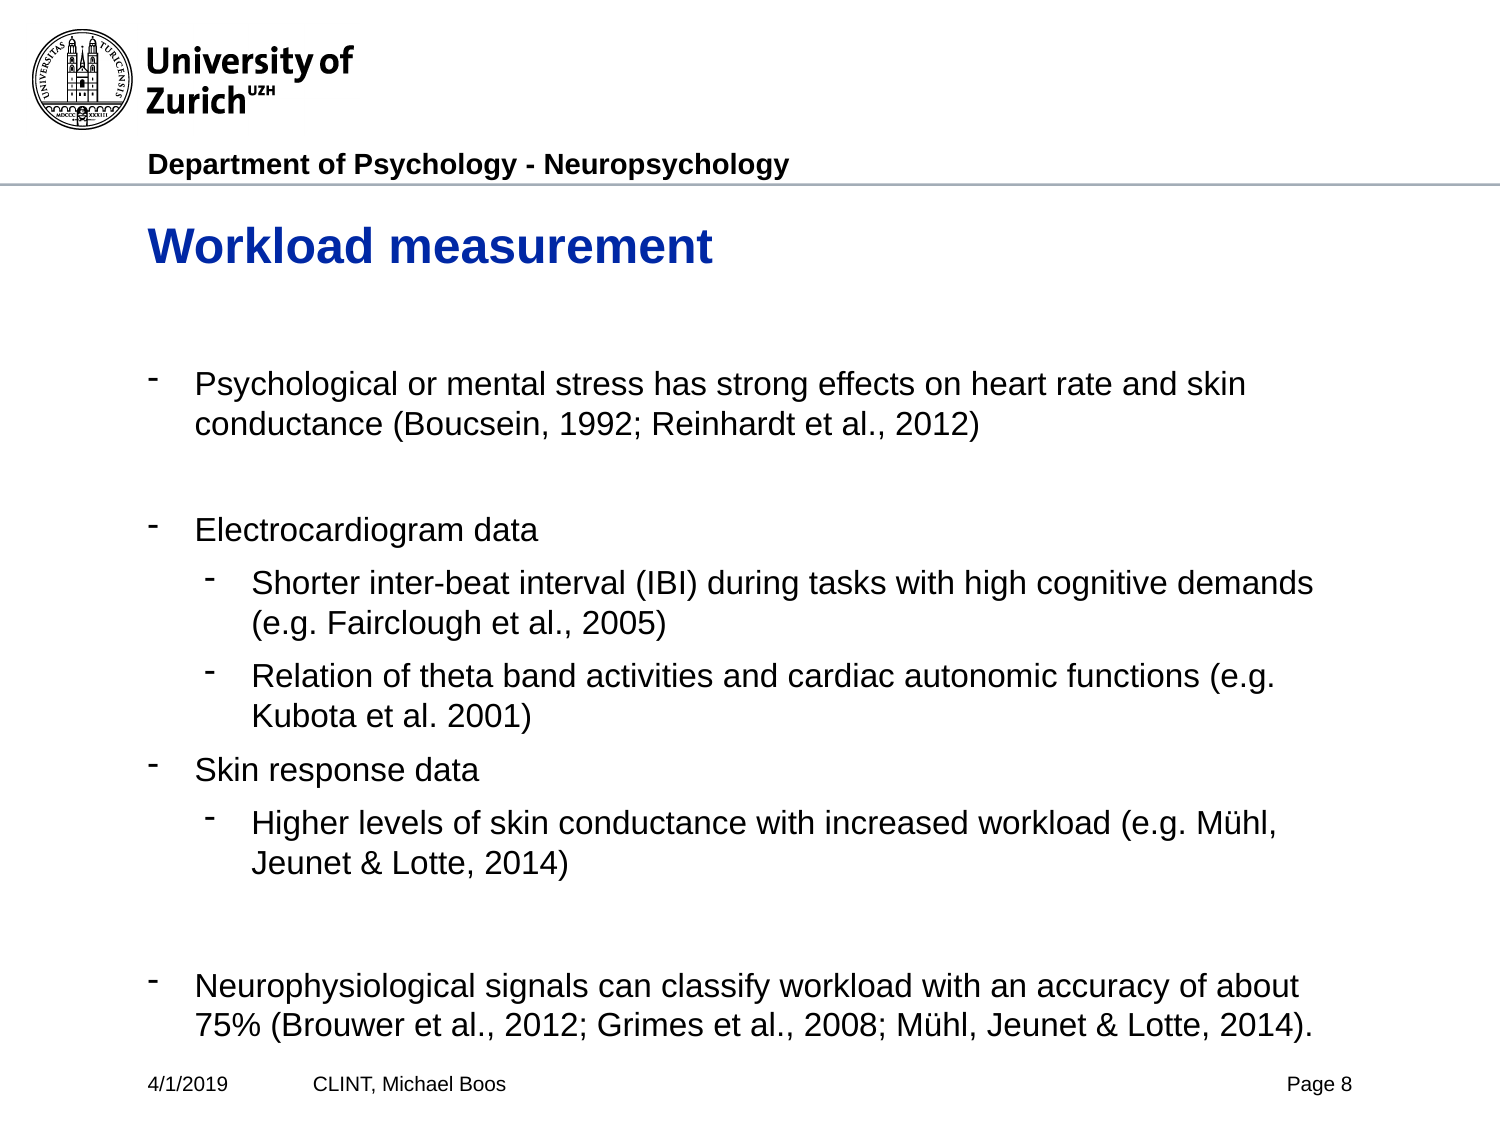

# Workload measurement
Psychological or mental stress has strong effects on heart rate and skin conductance (Boucsein, 1992; Reinhardt et al., 2012)

Electrocardiogram data
Shorter inter-beat interval (IBI) during tasks with high cognitive demands (e.g. Fairclough et al., 2005)
Relation of theta band activities and cardiac autonomic functions (e.g. Kubota et al. 2001)
Skin response data
Higher levels of skin conductance with increased workload (e.g. Mühl, Jeunet & Lotte, 2014)

Neurophysiological signals can classify workload with an accuracy of about 75% (Brouwer et al., 2012; Grimes et al., 2008; Mühl, Jeunet & Lotte, 2014).
4/1/2019
CLINT, Michael Boos
Page 8